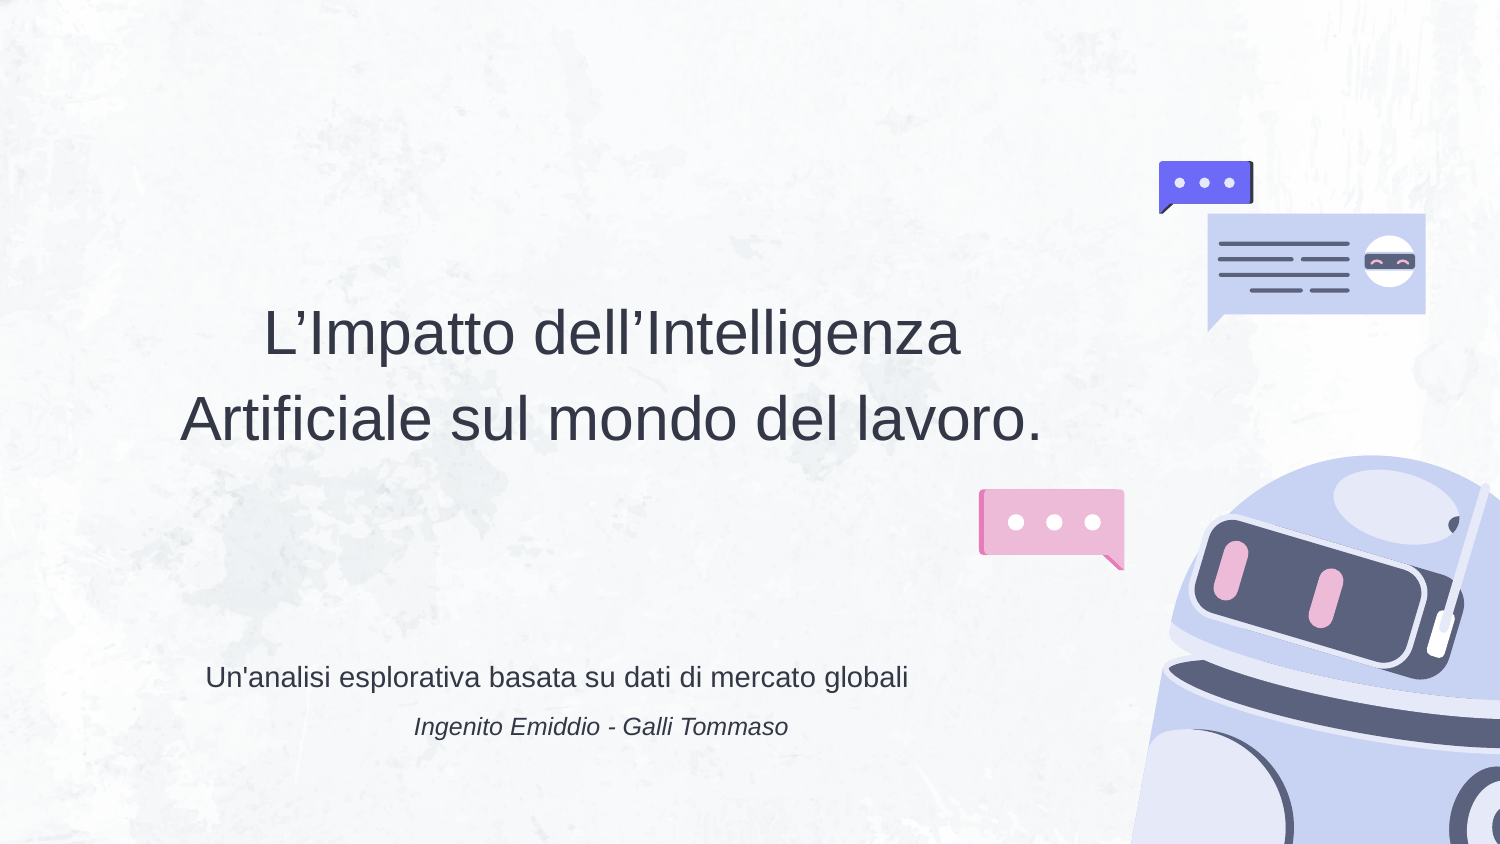

# L’Impatto dell’Intelligenza Artificiale sul mondo del lavoro.

Un'analisi esplorativa basata su dati di mercato globali
Ingenito Emiddio - Galli Tommaso